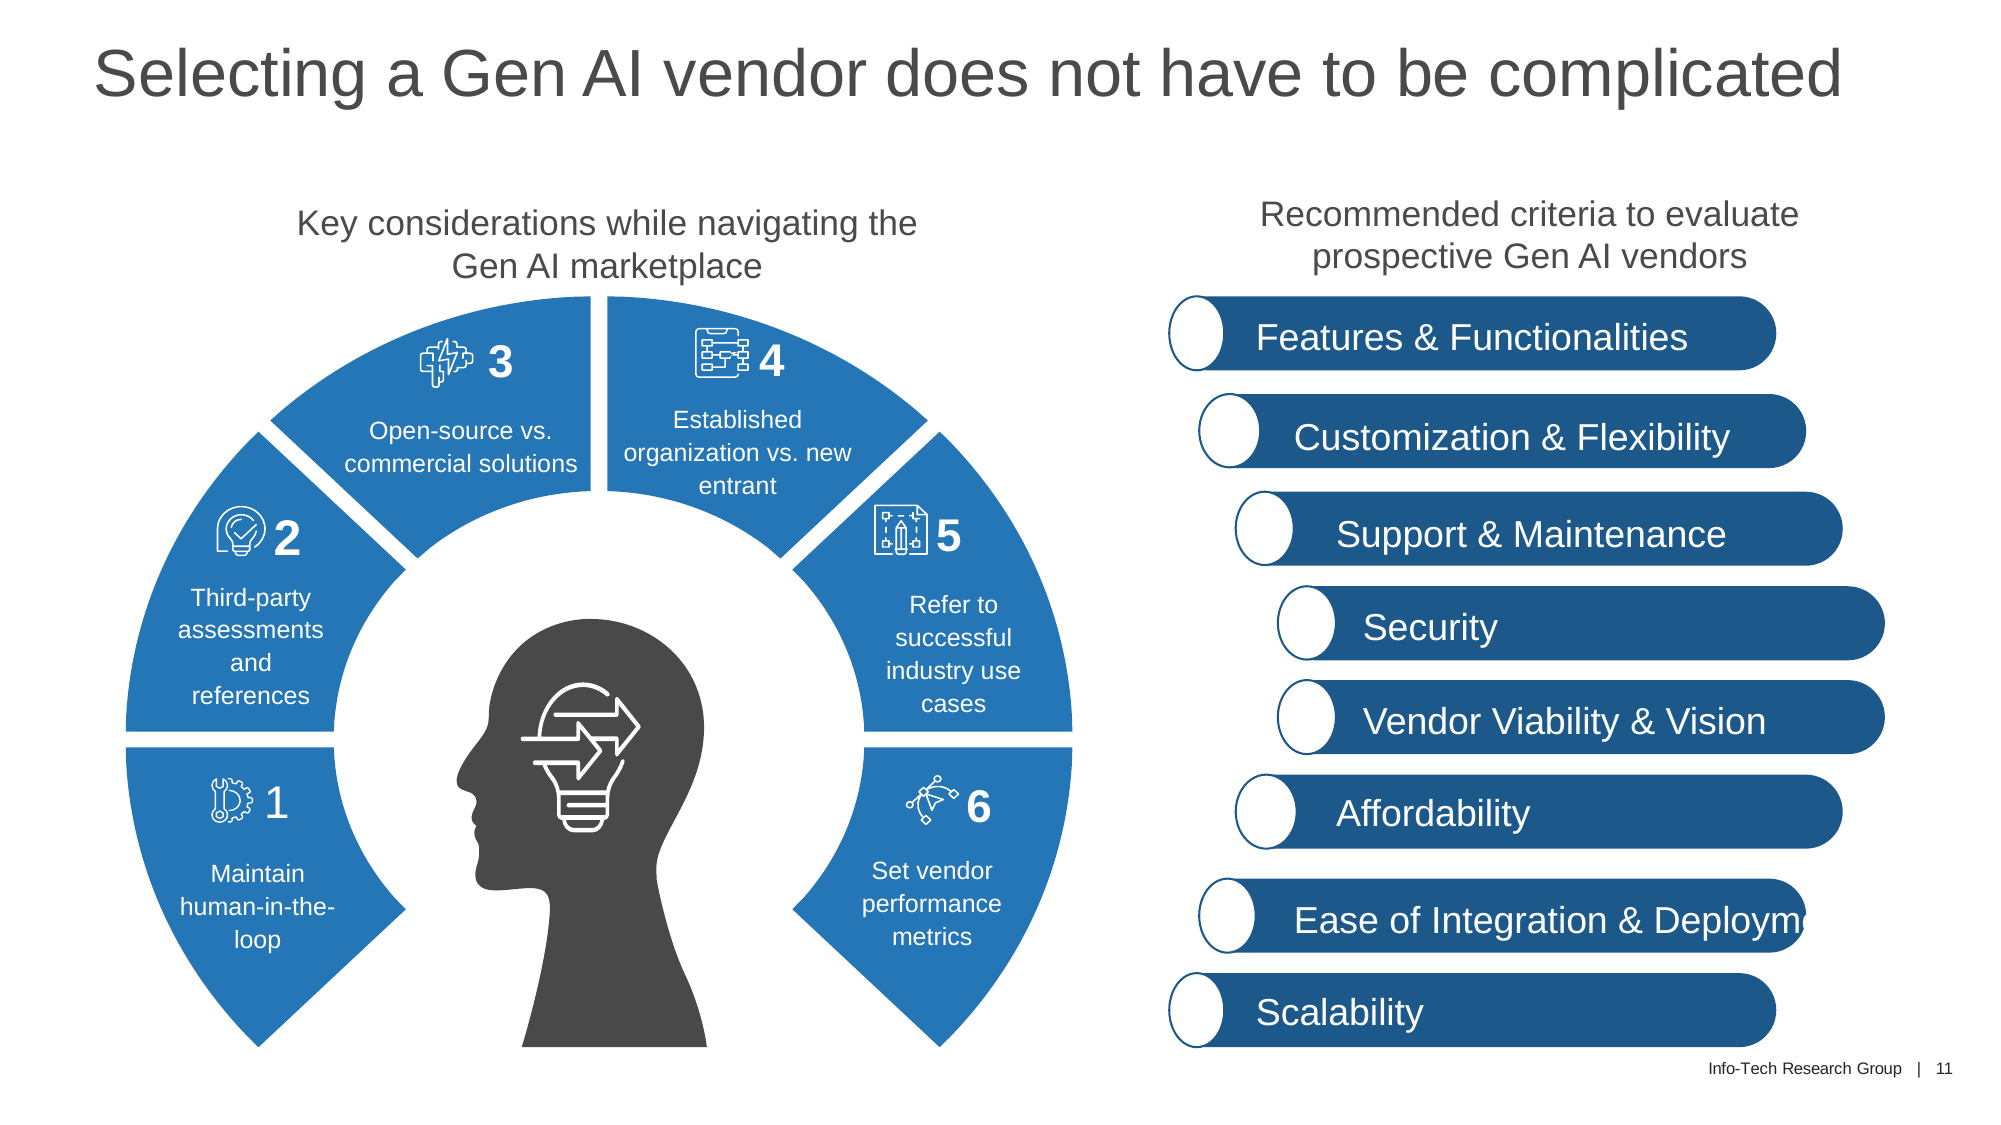

# Selecting a Gen AI vendor does not have to be complicated
Recommended criteria to evaluate prospective Gen AI vendors

Key considerations while navigating the Gen AI marketplace

Features & Functionalities

Customization & Flexibility

Support & Maintenance

Security

Vendor Viability & Vision

Affordability

Ease of Integration & Deployment

Scalability
4
3

Established organization vs. new entrant
Open-source vs. commercial solutions
5
2

Third-party assessments and references
Refer to successful industry use cases

1
6

Set vendor performance metrics
Maintain human-in-the-loop